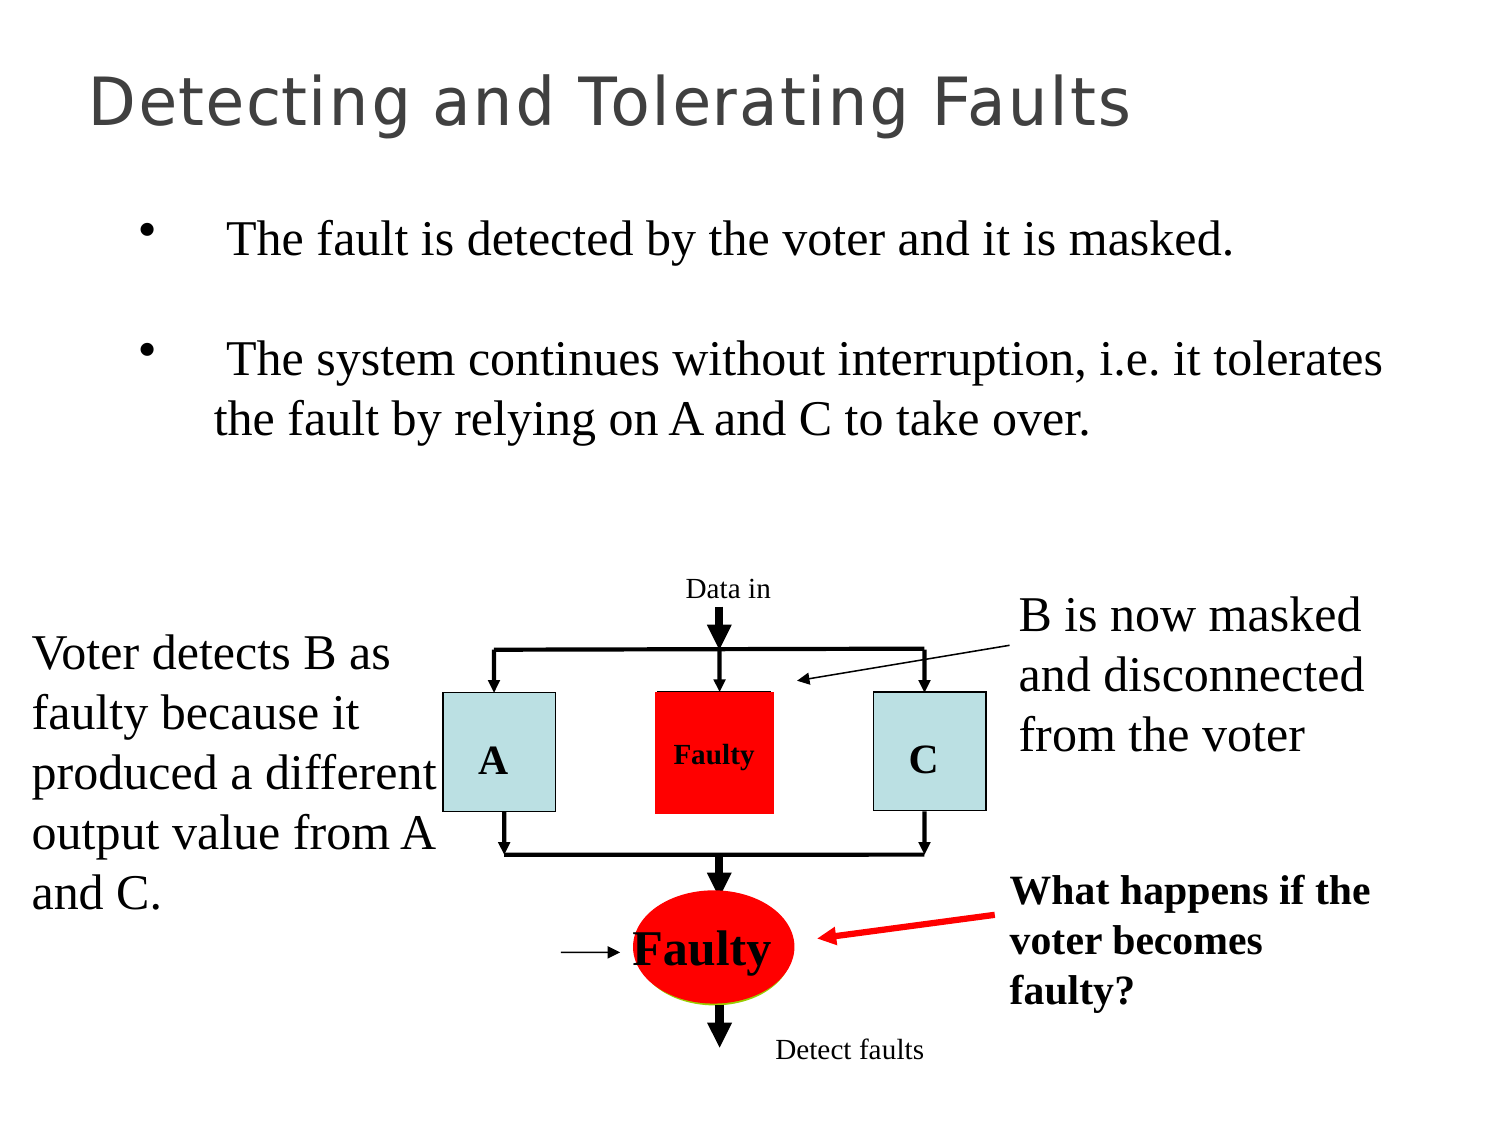

# Detecting and Tolerating Faults
 The fault is detected by the voter and it is masked.

 The system continues without interruption, i.e. it tolerates the fault by relying on A and C to take over.
Data in
B is now masked and disconnected from the voter

Voter detects B as faulty because it produced a different output value from A and C.

Faulty

B
C
A
A

What happens if the voter becomes faulty?

Faulty

Voter

Detect faults